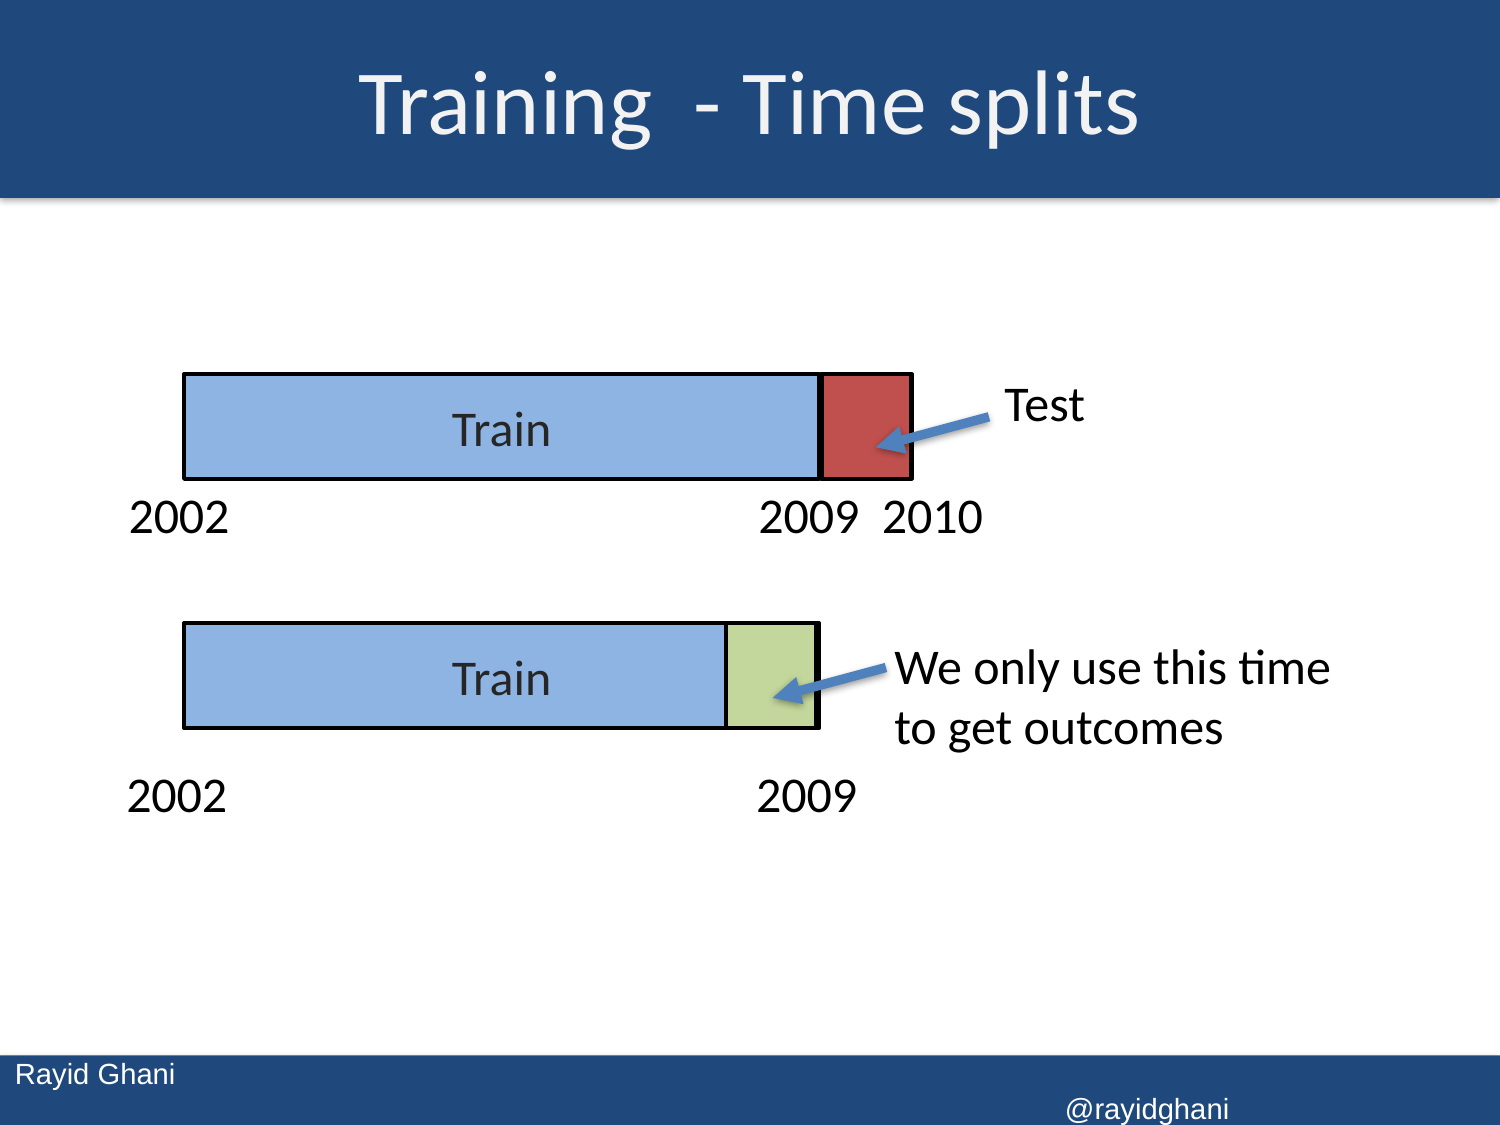

# Training  - Time splits
Test
Train

2002                                               2009  2010
Train

We only use this time
to get outcomes
2002                                               2009